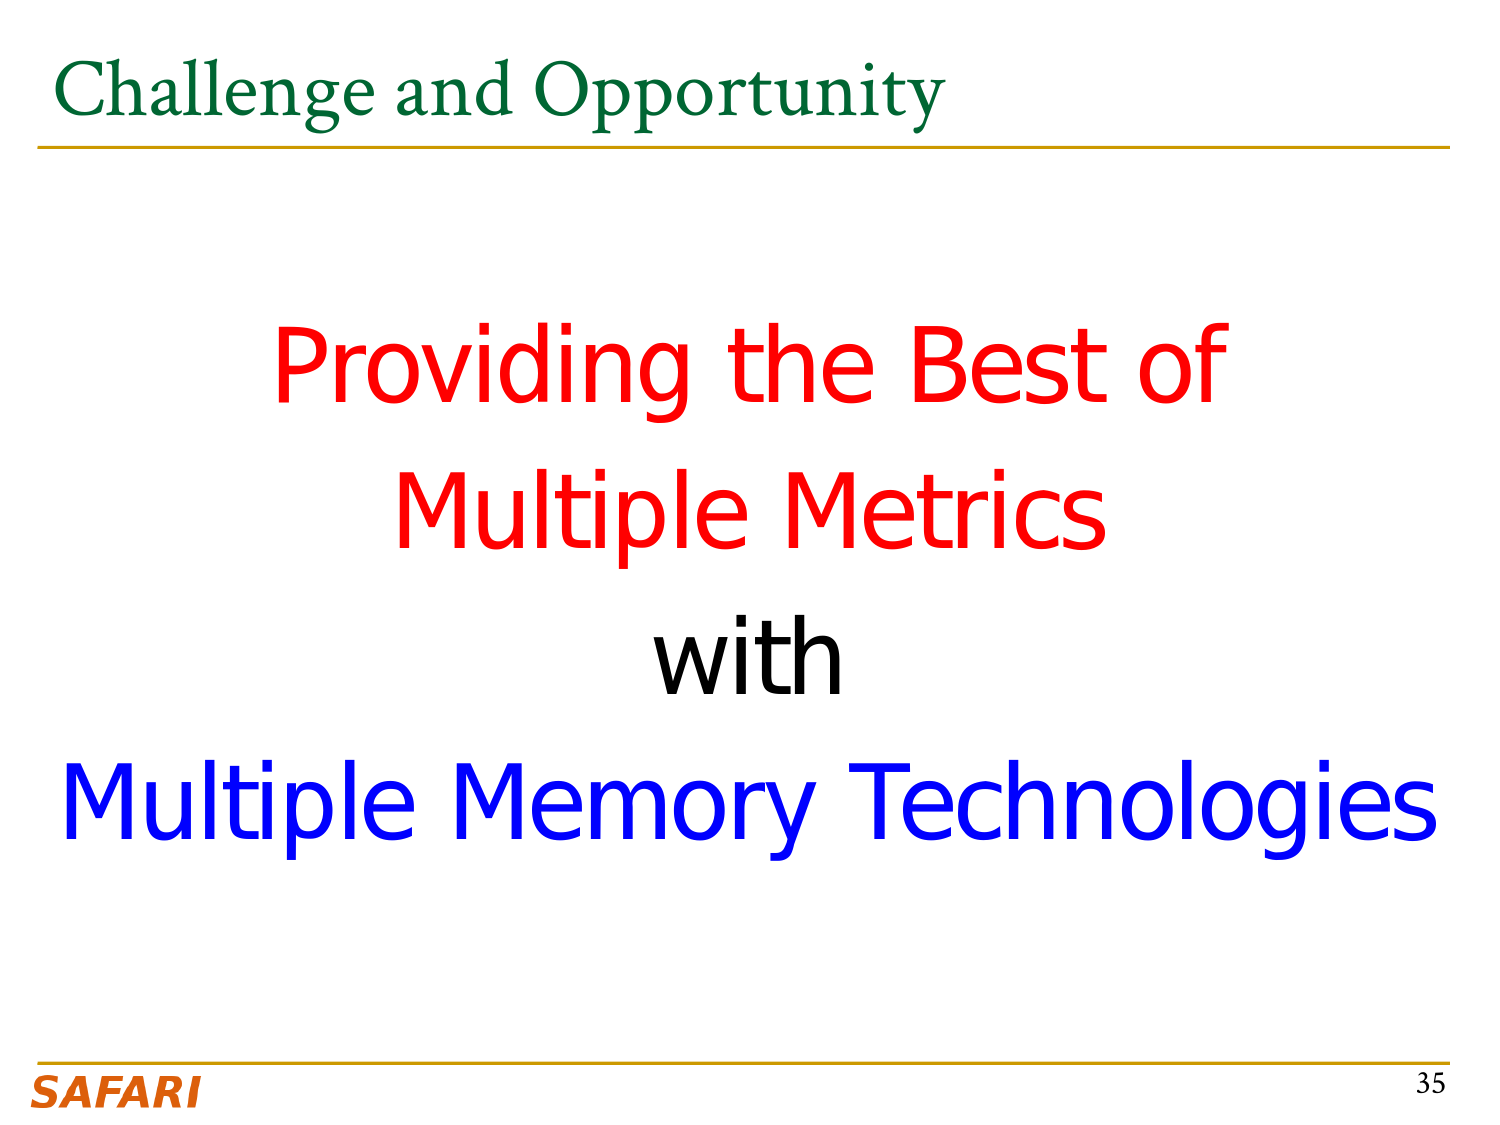

# Challenge and Opportunity
Providing the Best of
Multiple Metrics
with
Multiple Memory Technologies
35